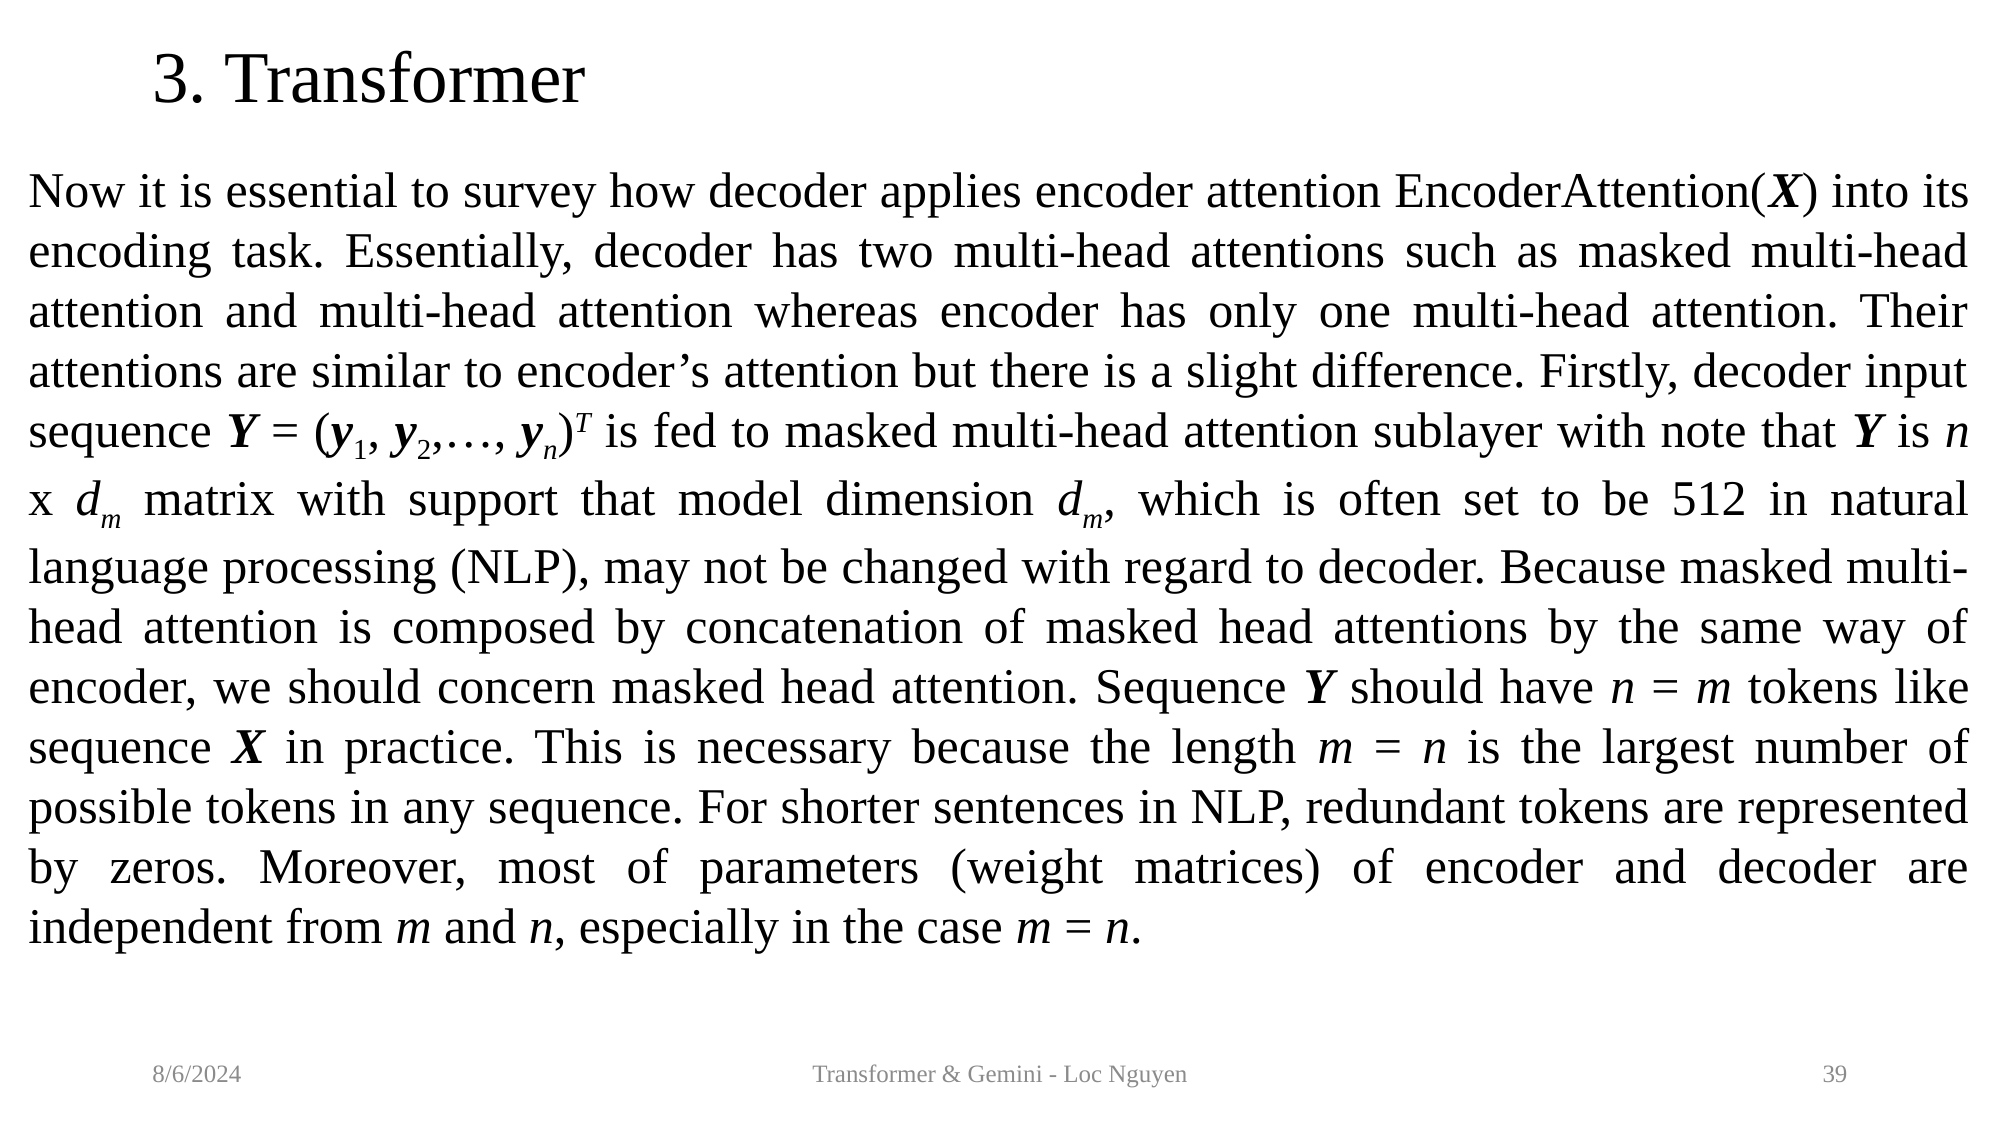

# 3. Transformer
Now it is essential to survey how decoder applies encoder attention EncoderAttention(X) into its encoding task. Essentially, decoder has two multi-head attentions such as masked multi-head attention and multi-head attention whereas encoder has only one multi-head attention. Their attentions are similar to encoder’s attention but there is a slight difference. Firstly, decoder input sequence Y = (y1, y2,…, yn)T is fed to masked multi-head attention sublayer with note that Y is n x dm matrix with support that model dimension dm, which is often set to be 512 in natural language processing (NLP), may not be changed with regard to decoder. Because masked multi-head attention is composed by concatenation of masked head attentions by the same way of encoder, we should concern masked head attention. Sequence Y should have n = m tokens like sequence X in practice. This is necessary because the length m = n is the largest number of possible tokens in any sequence. For shorter sentences in NLP, redundant tokens are represented by zeros. Moreover, most of parameters (weight matrices) of encoder and decoder are independent from m and n, especially in the case m = n.
8/6/2024
Transformer & Gemini - Loc Nguyen
39